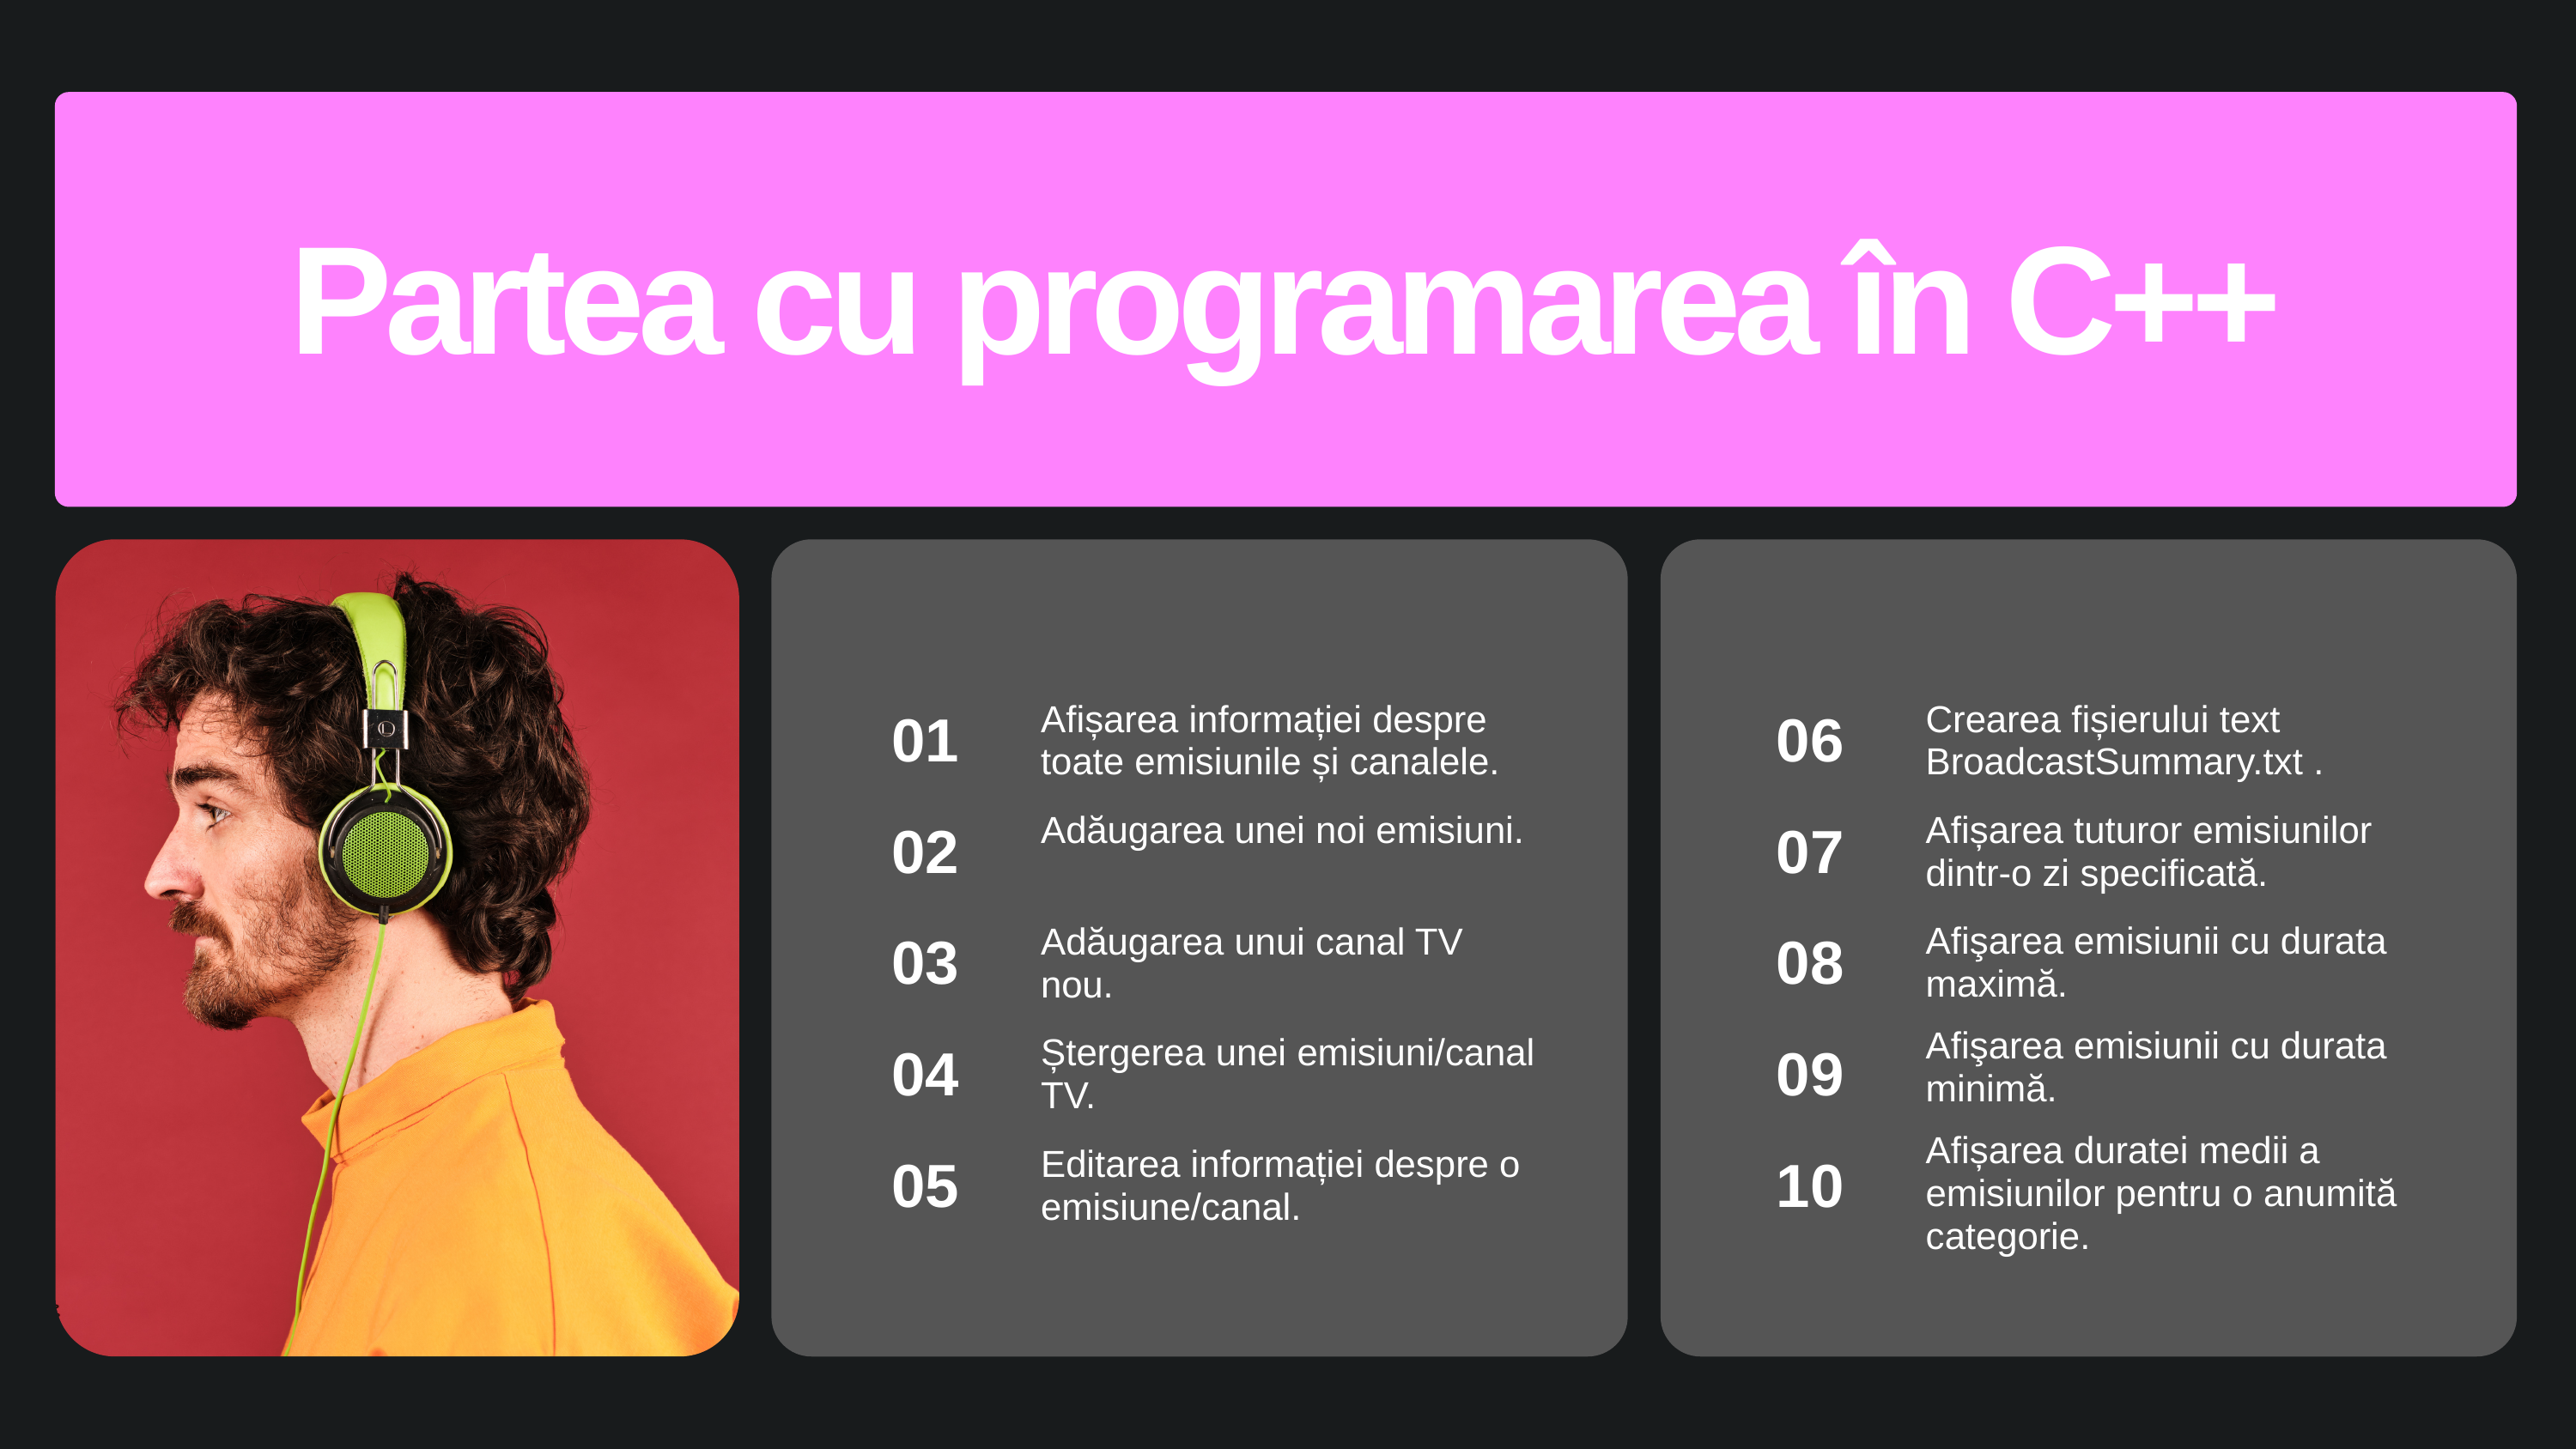

Partea cu programarea în C++

Afișarea informației despre toate emisiunile și canalele.
Crearea fișierului text BroadcastSummary.txt .
01
06
Afișarea tuturor emisiunilor dintr-o zi specificată.
Adăugarea unei noi emisiuni.
02
07
Afişarea emisiunii cu durata maximă.
Adăugarea unui canal TV nou.
03
08
Afişarea emisiunii cu durata minimă.
Ștergerea unei emisiuni/canal TV.
04
09
Afișarea duratei medii a emisiunilor pentru o anumită categorie.
Editarea informației despre o emisiune/canal.
05
10